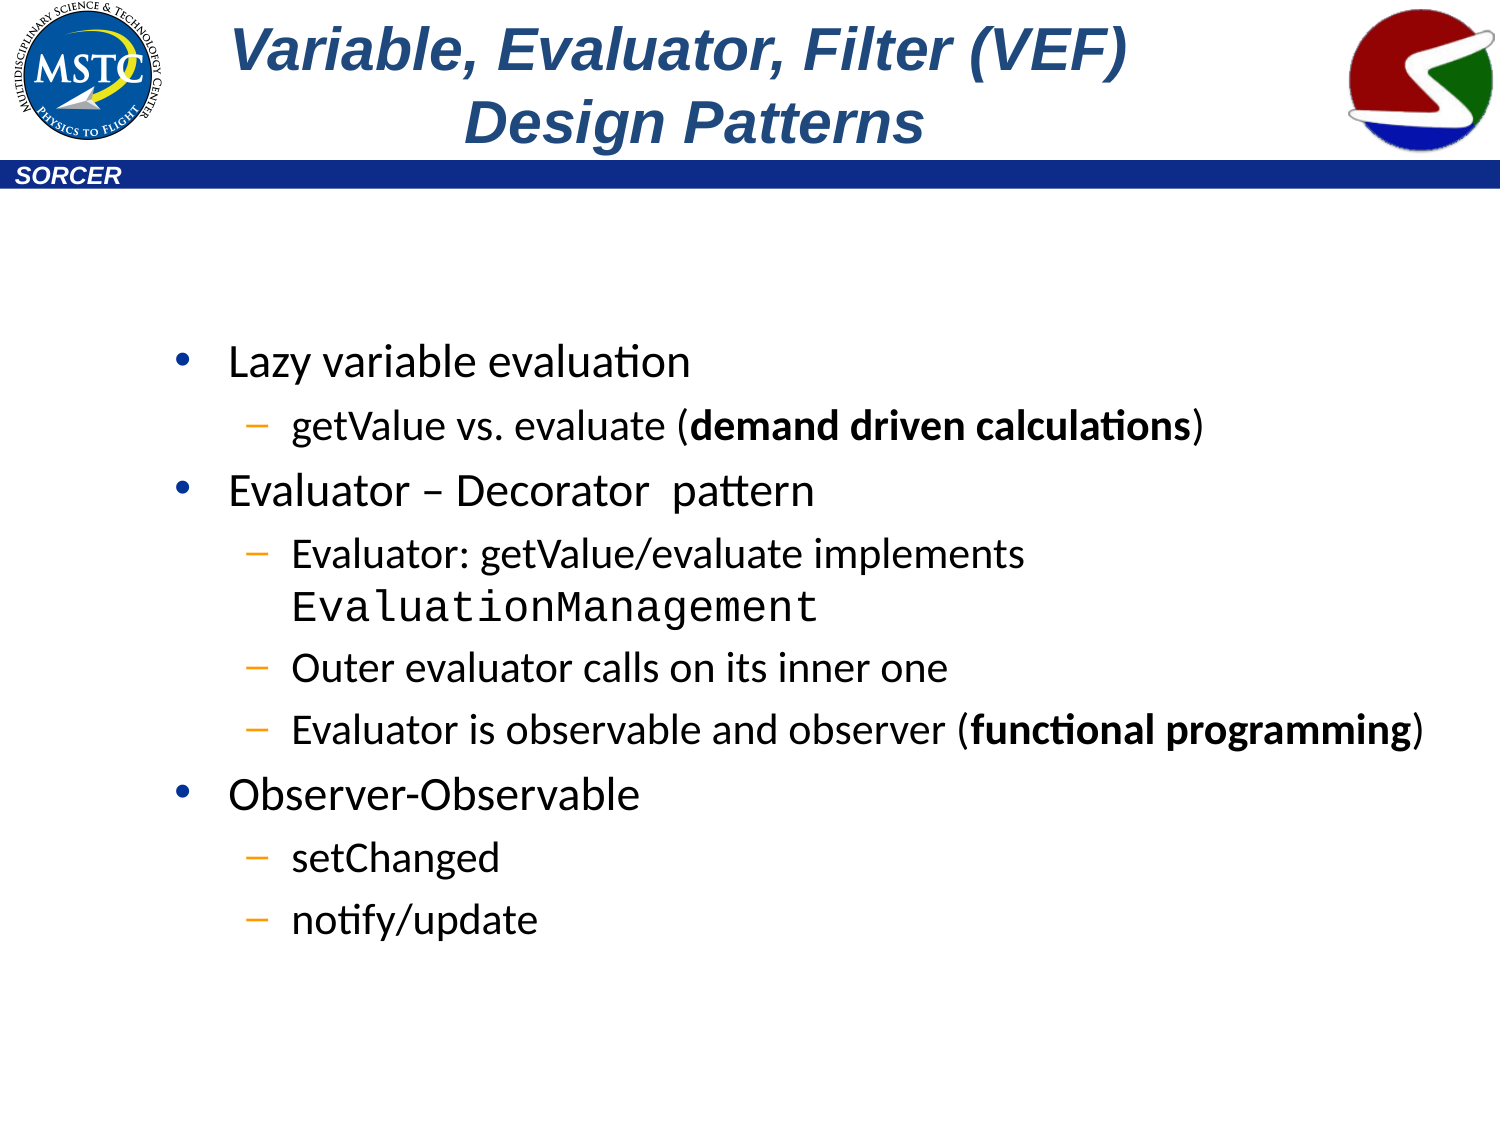

# Variable, Evaluator, Filter (VEF) Design Patterns
Lazy variable evaluation
getValue vs. evaluate (demand driven calculations)
Evaluator – Decorator  pattern
Evaluator: getValue/evaluate implements EvaluationManagement
Outer evaluator calls on its inner one
Evaluator is observable and observer (functional programming)
Observer-Observable
setChanged
notify/update